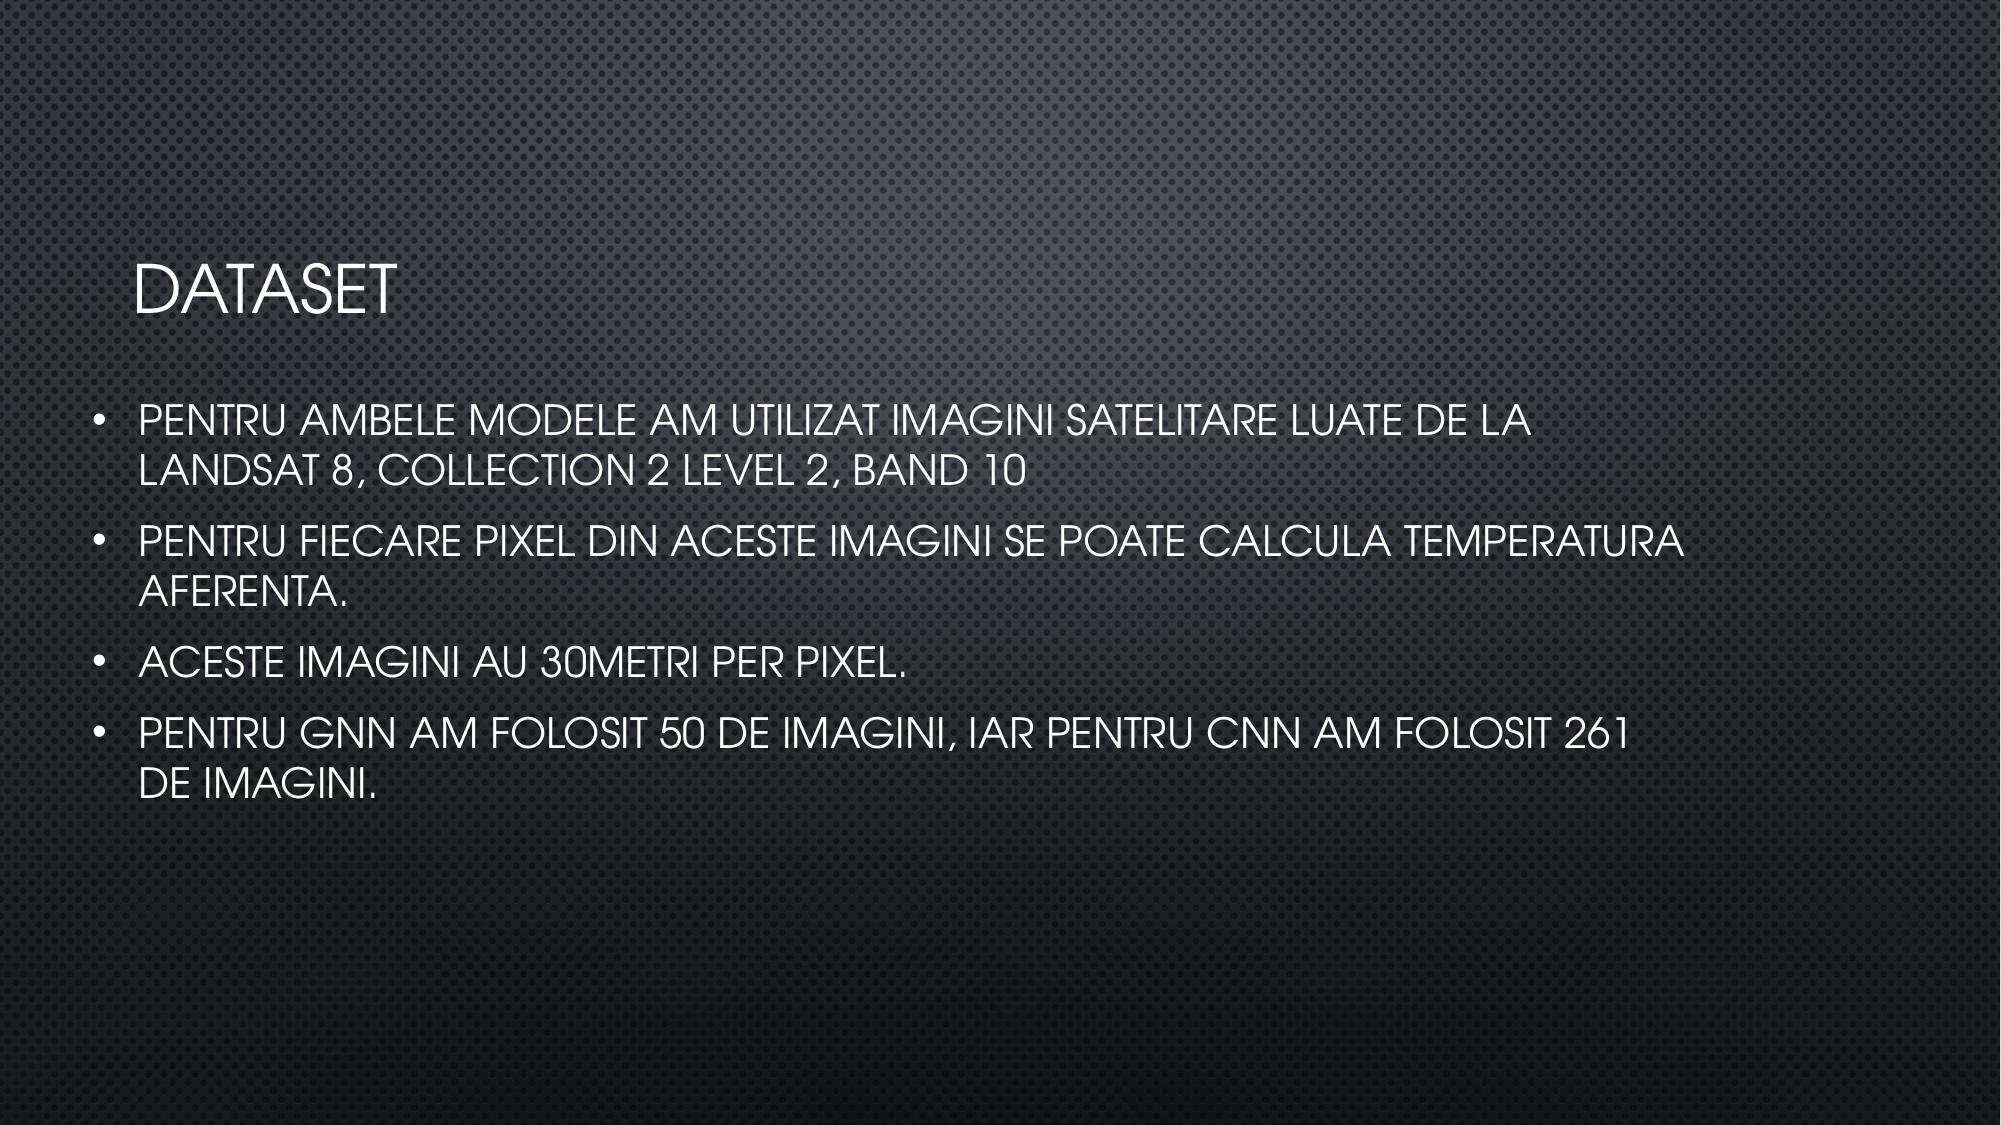

# Dataset
Pentru ambele modele am utilizat imagini satelitare luate de la LANDSAT 8, Collection 2 Level 2, Band 10
Pentru fiecare pixel din aceste imagini se poate calcula temperatura aferenta.
Aceste imagini au 30metri per pixel.
Pentru gnn am folosit 50 de imagini, iar pentru CNN am folosit 261 de imagini.